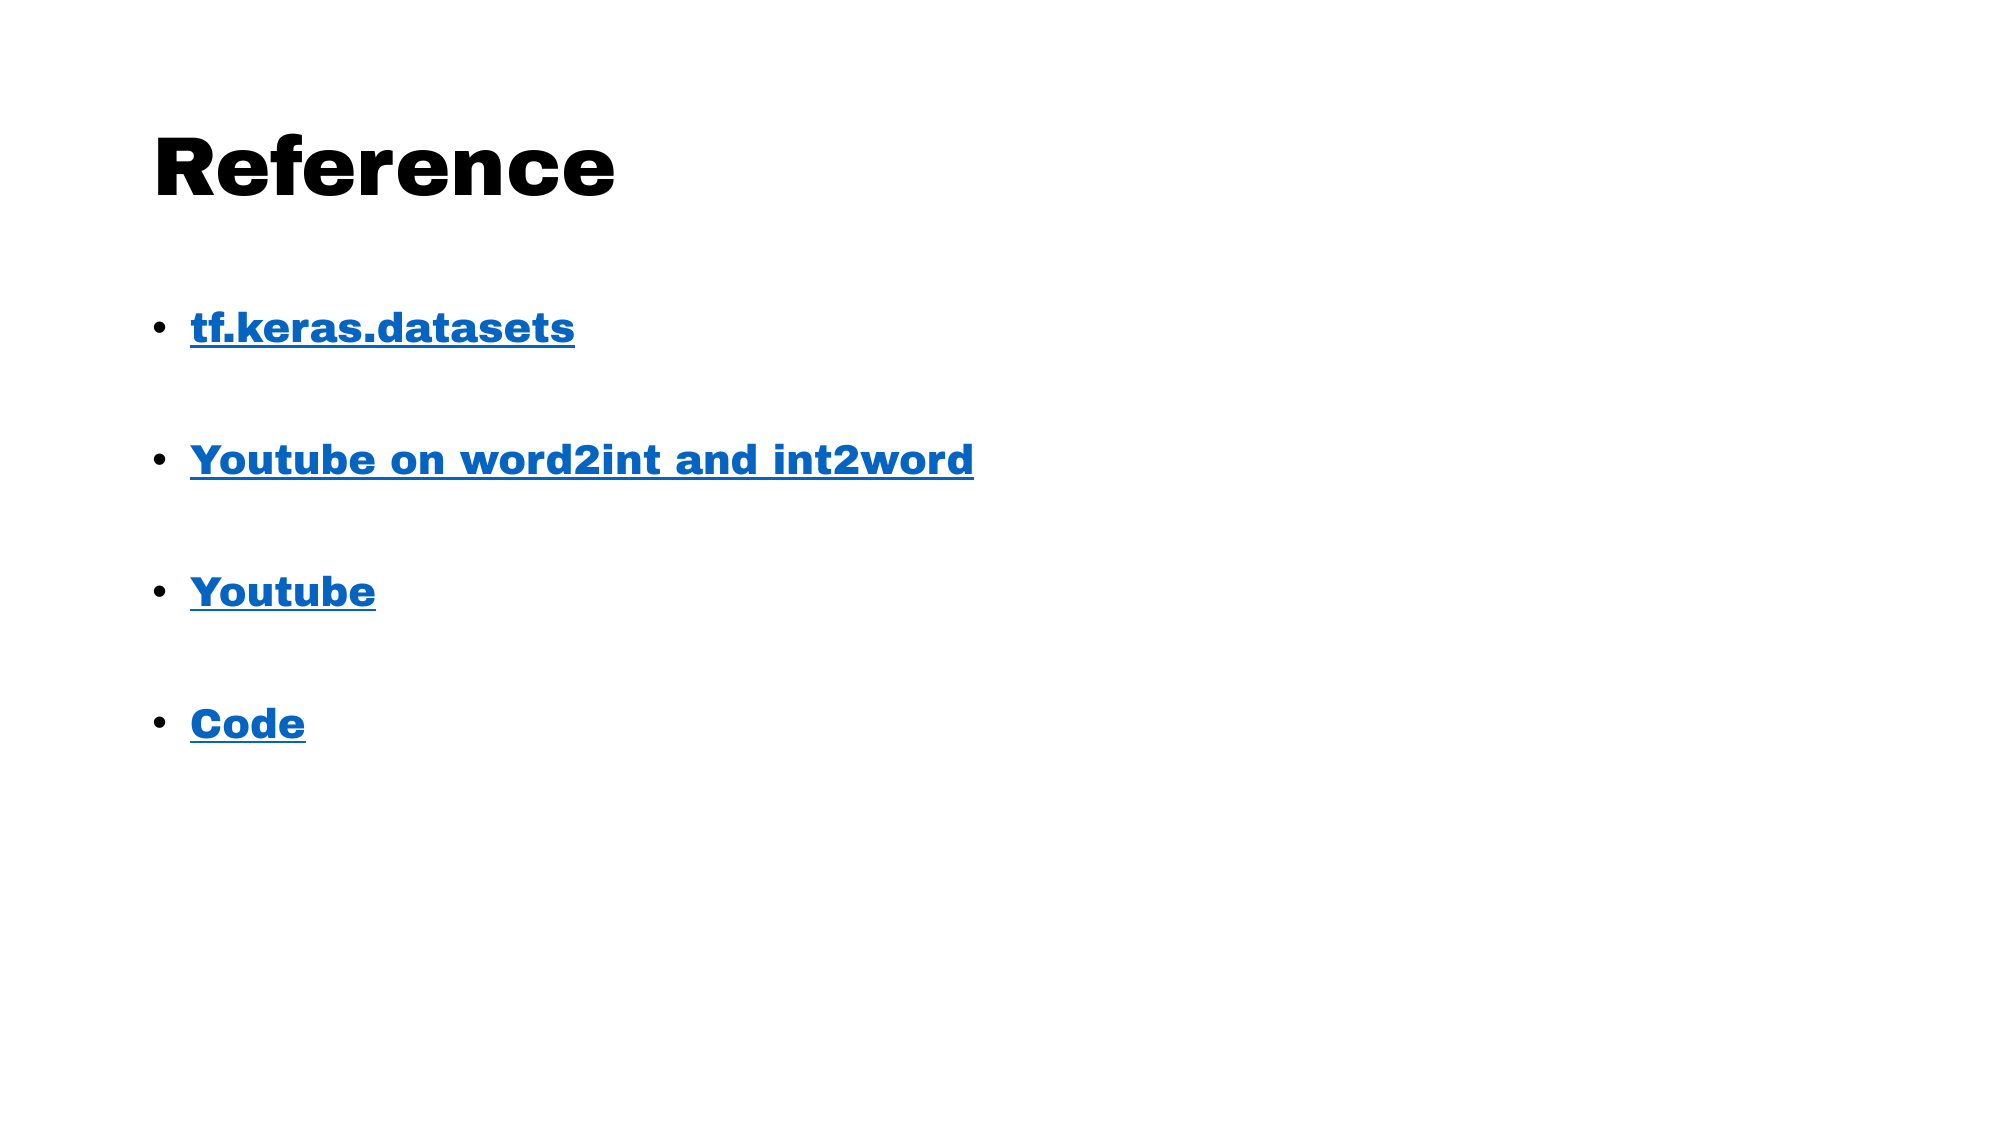

# Reference
tf.keras.datasets

Youtube on word2int and int2word

Youtube

Code